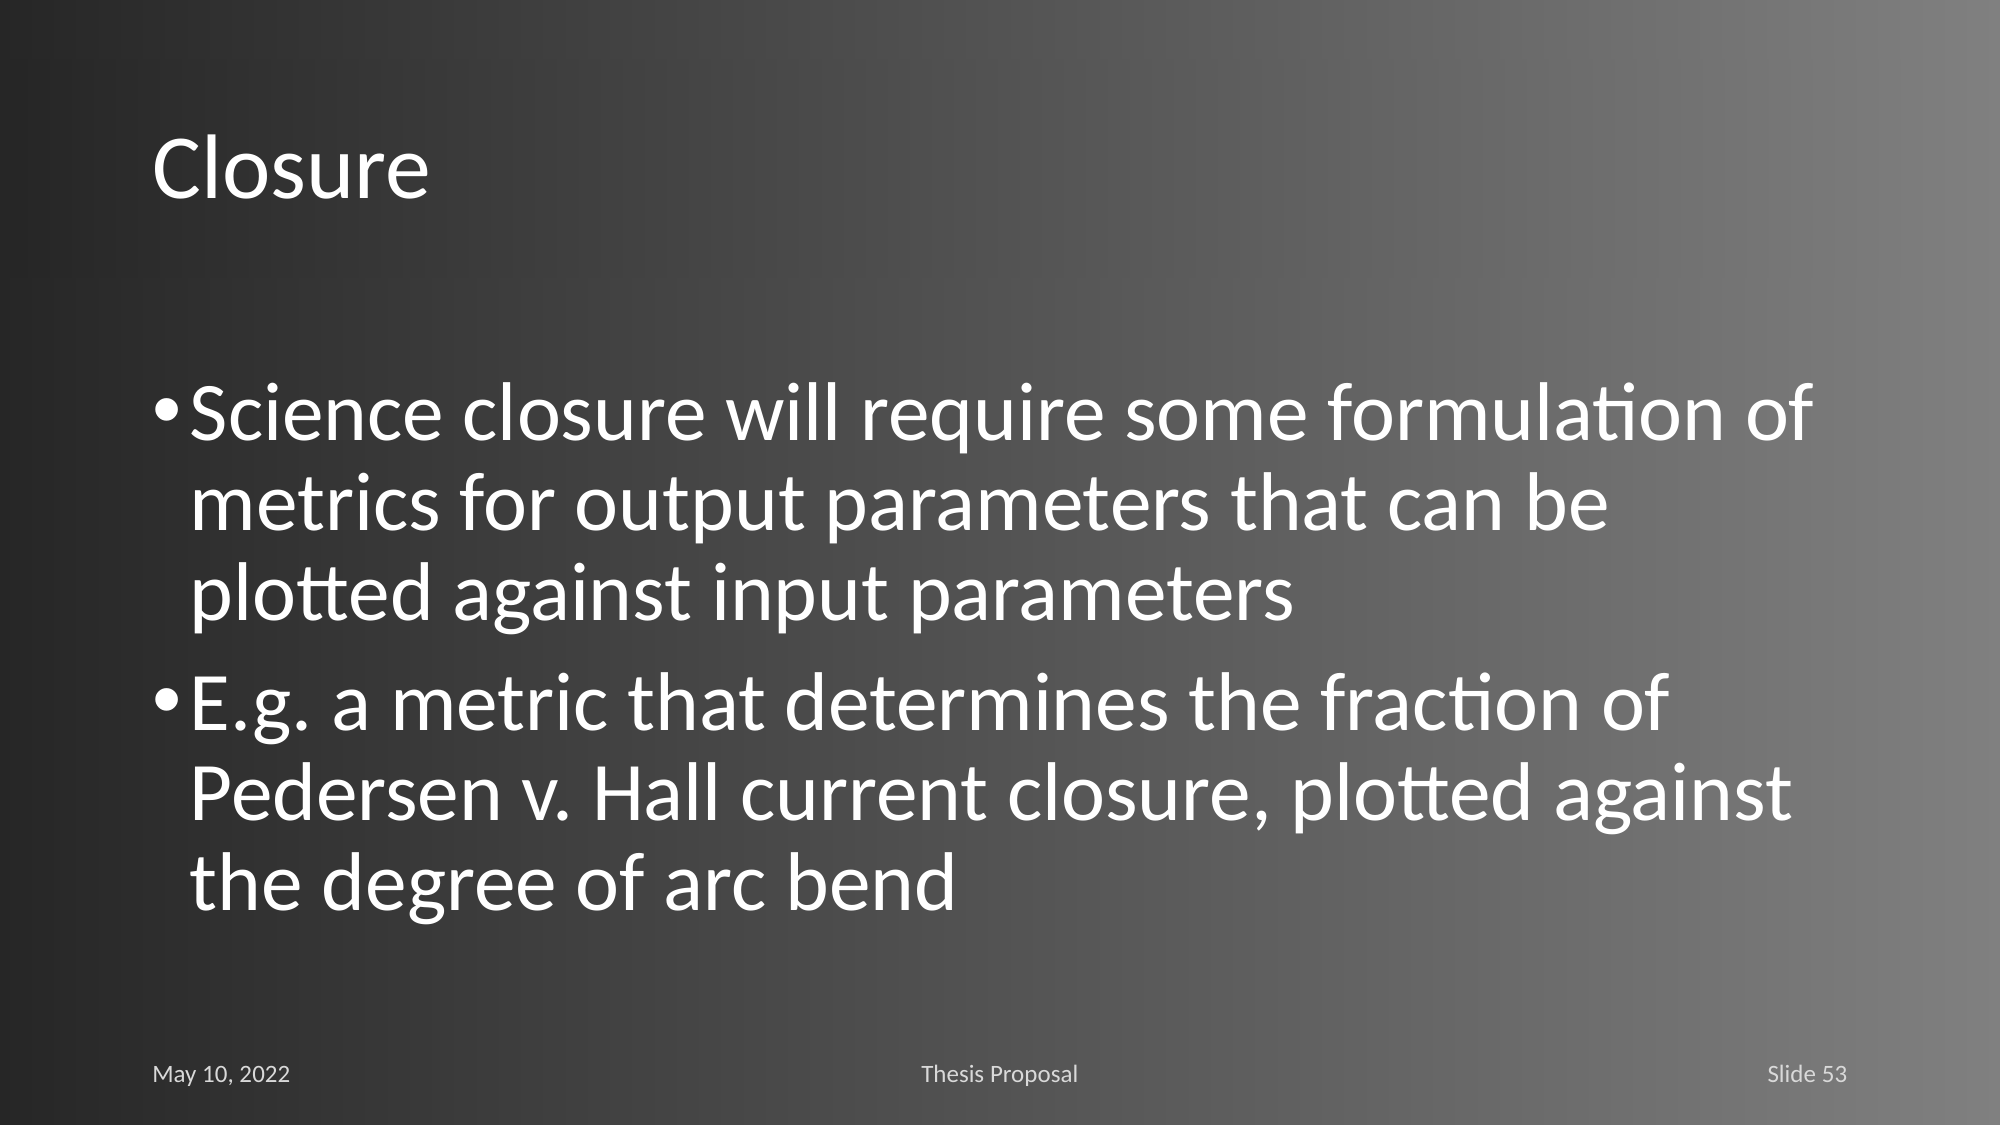

# Closure
Science closure will require some formulation of metrics for output parameters that can be plotted against input parameters
E.g. a metric that determines the fraction of Pedersen v. Hall current closure, plotted against the degree of arc bend

May 10, 2022
Thesis Proposal
Slide 53